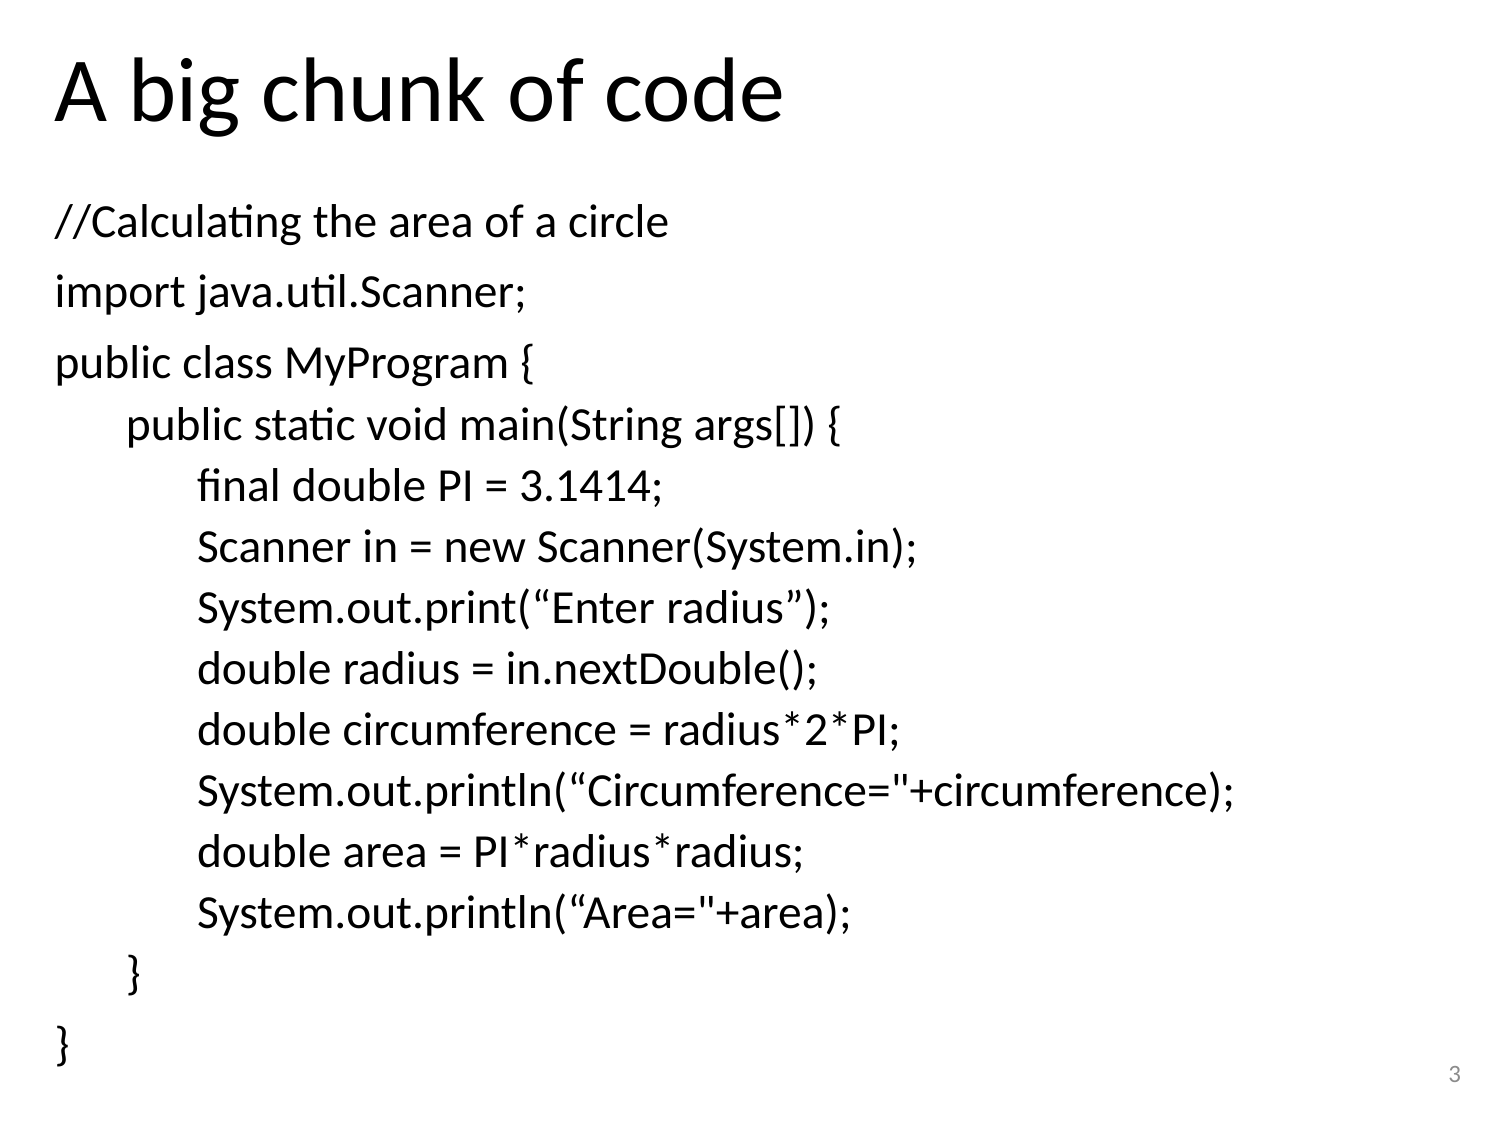

# A big chunk of code
//Calculating the area of a circle
import java.util.Scanner;
public class MyProgram {
public static void main(String args[]) {
final double PI = 3.1414;
Scanner in = new Scanner(System.in);
System.out.print(“Enter radius”);
double radius = in.nextDouble();
double circumference = radius*2*PI;
System.out.println(“Circumference="+circumference);
double area = PI*radius*radius;
System.out.println(“Area="+area);
}
}
3